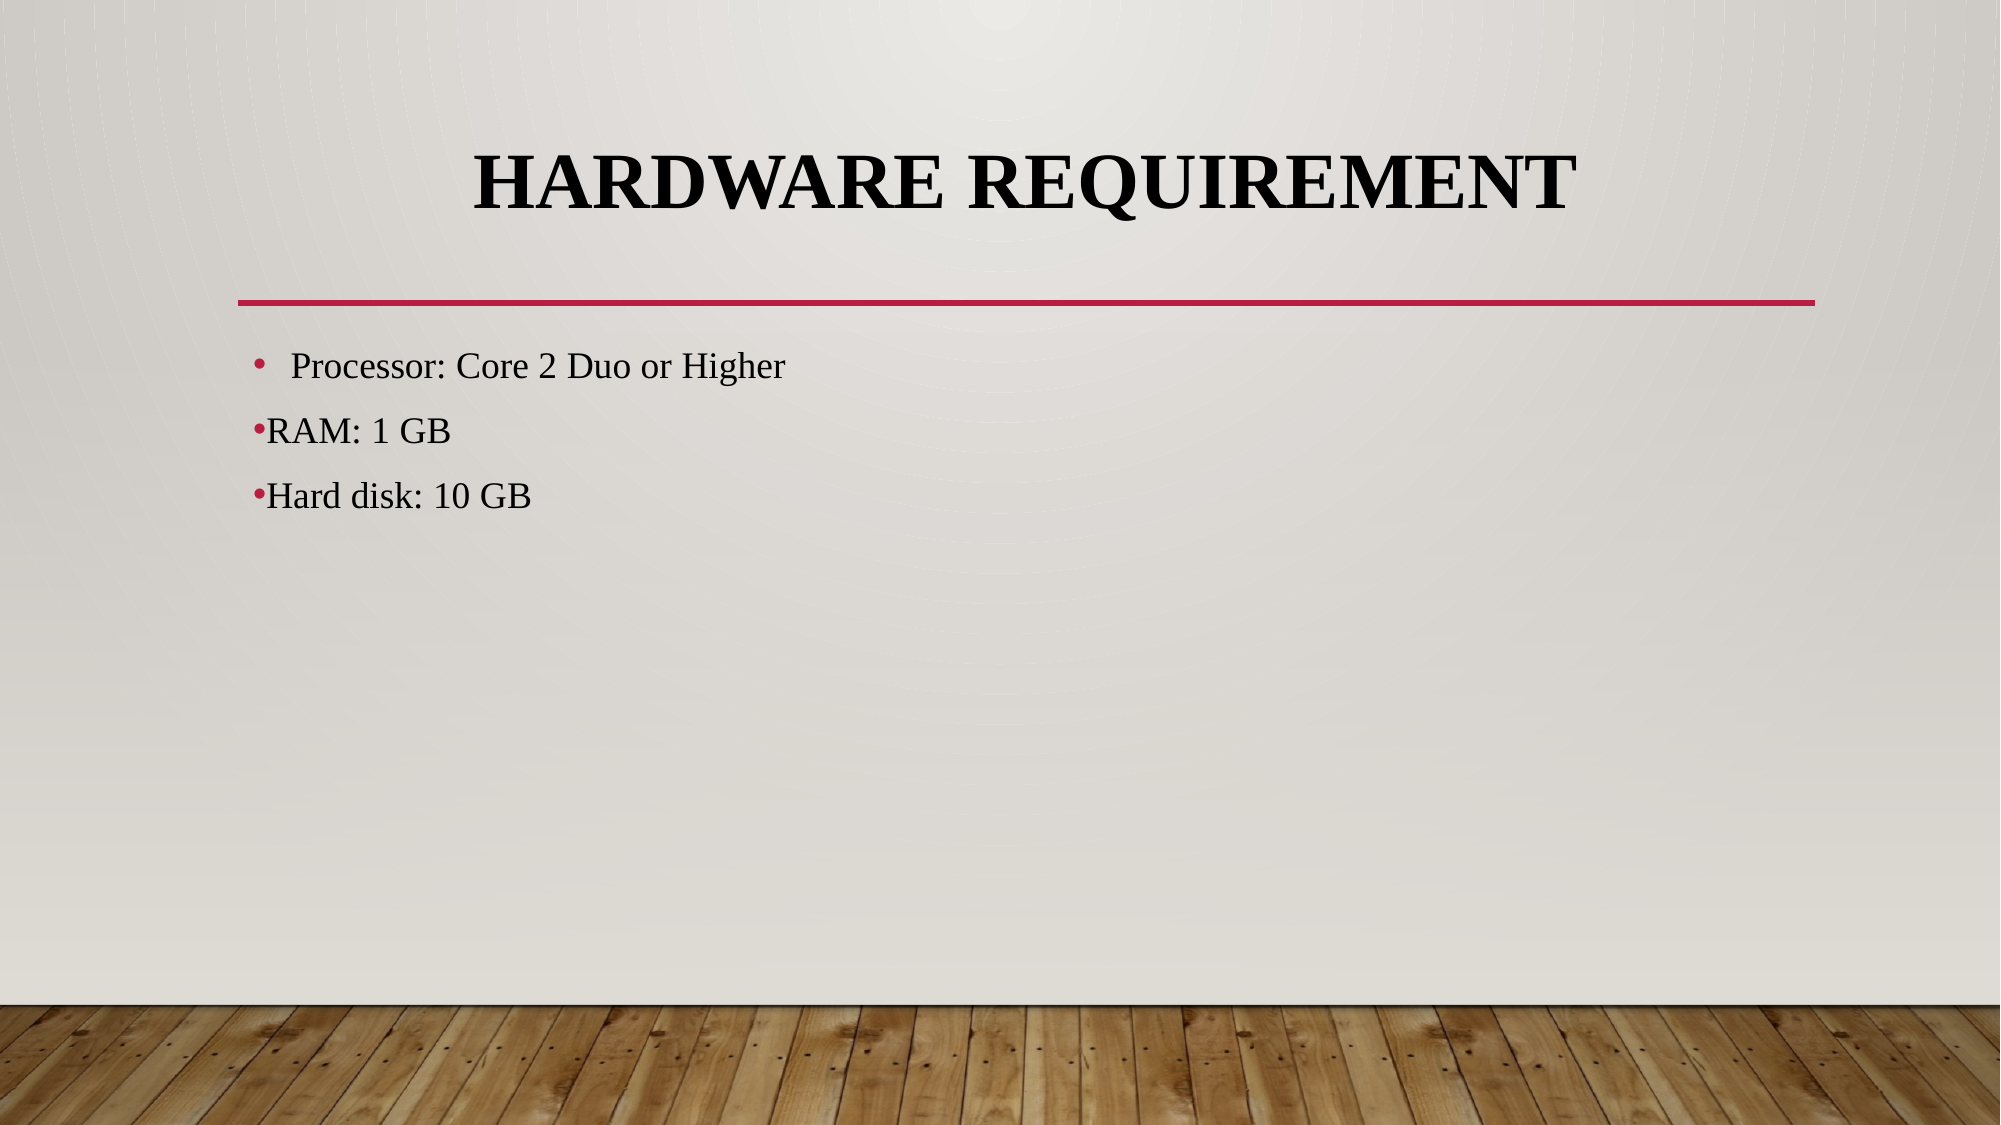

# HARDWARE REQUIREMENT
Processor: Core 2 Duo or Higher
RAM: 1 GB
Hard disk: 10 GB